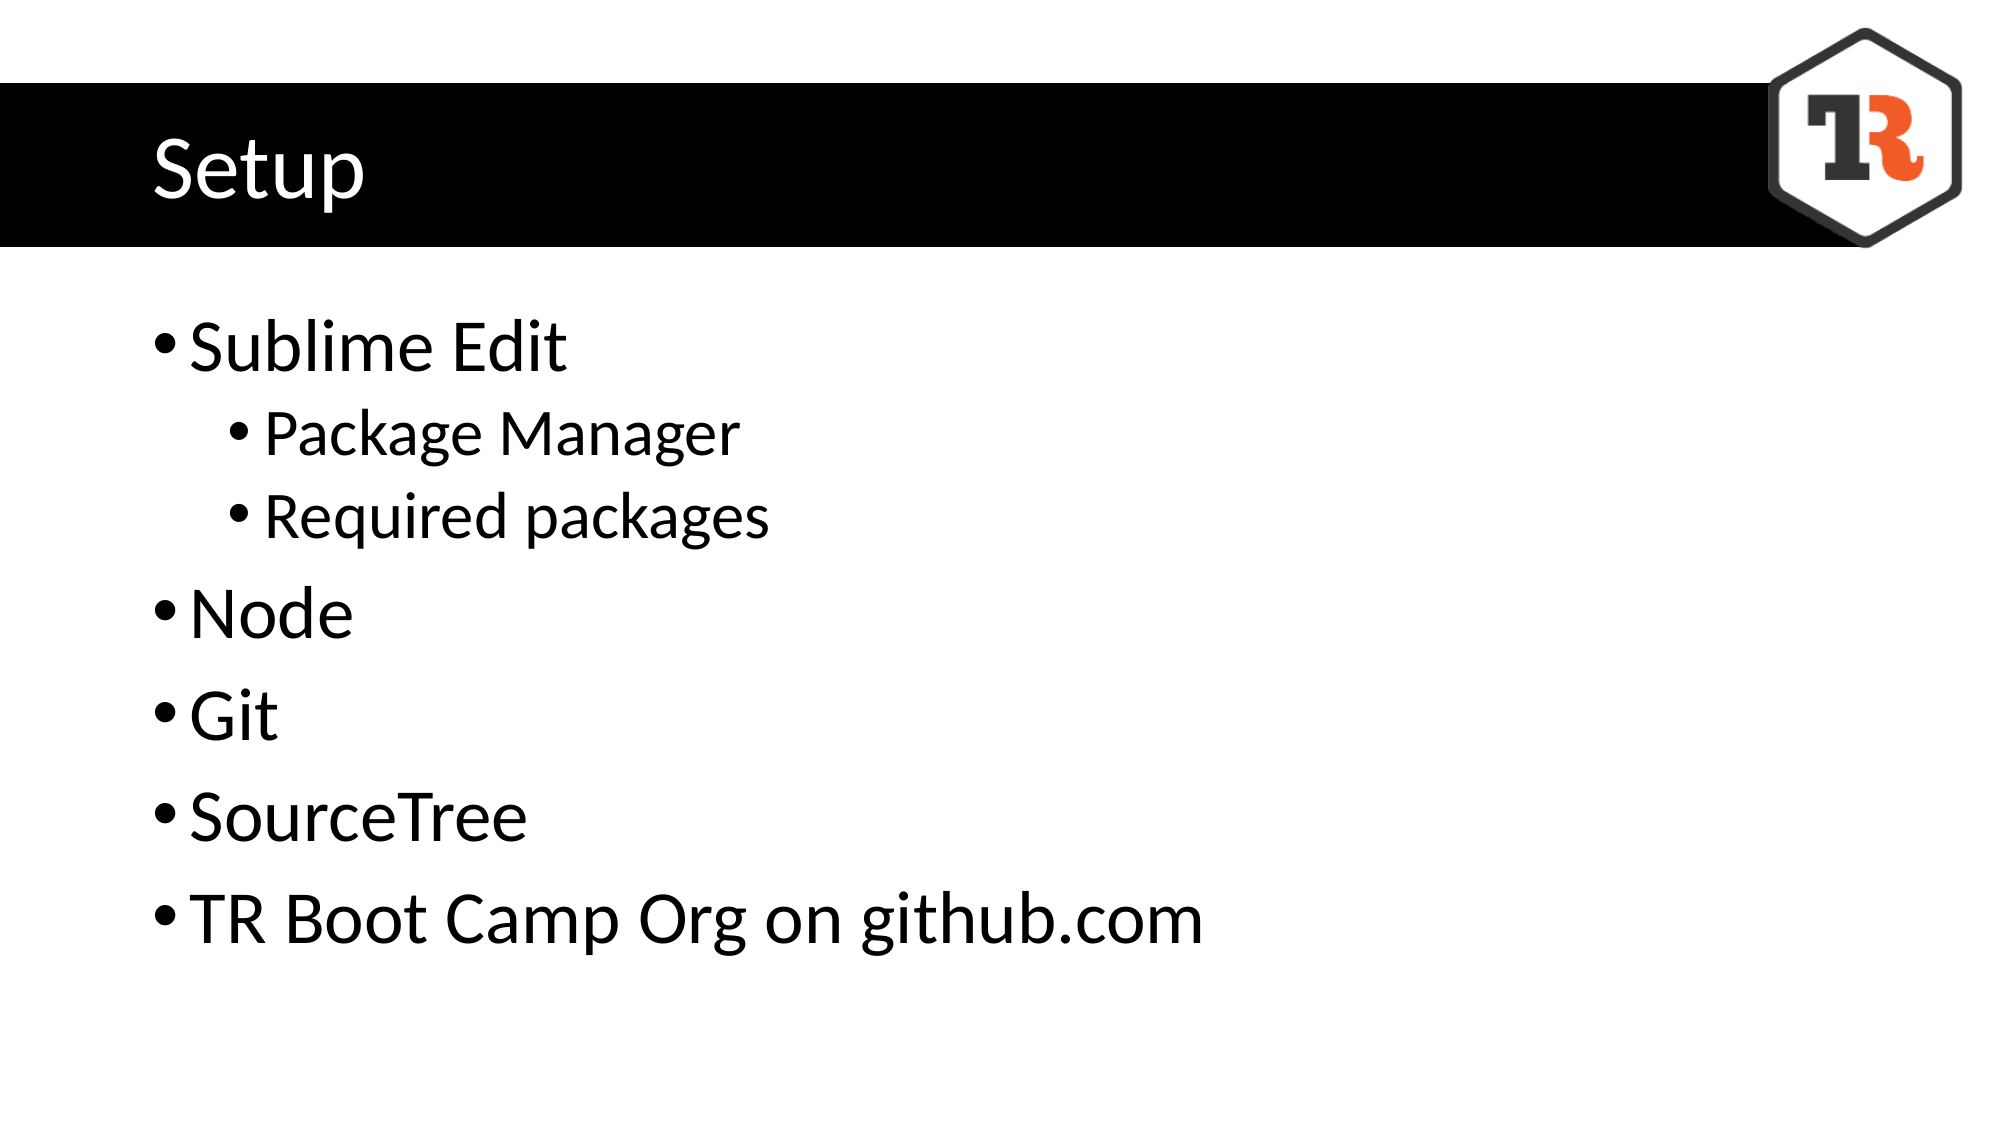

# Setup
Sublime Edit
Package Manager
Required packages
Node
Git
SourceTree
TR Boot Camp Org on github.com